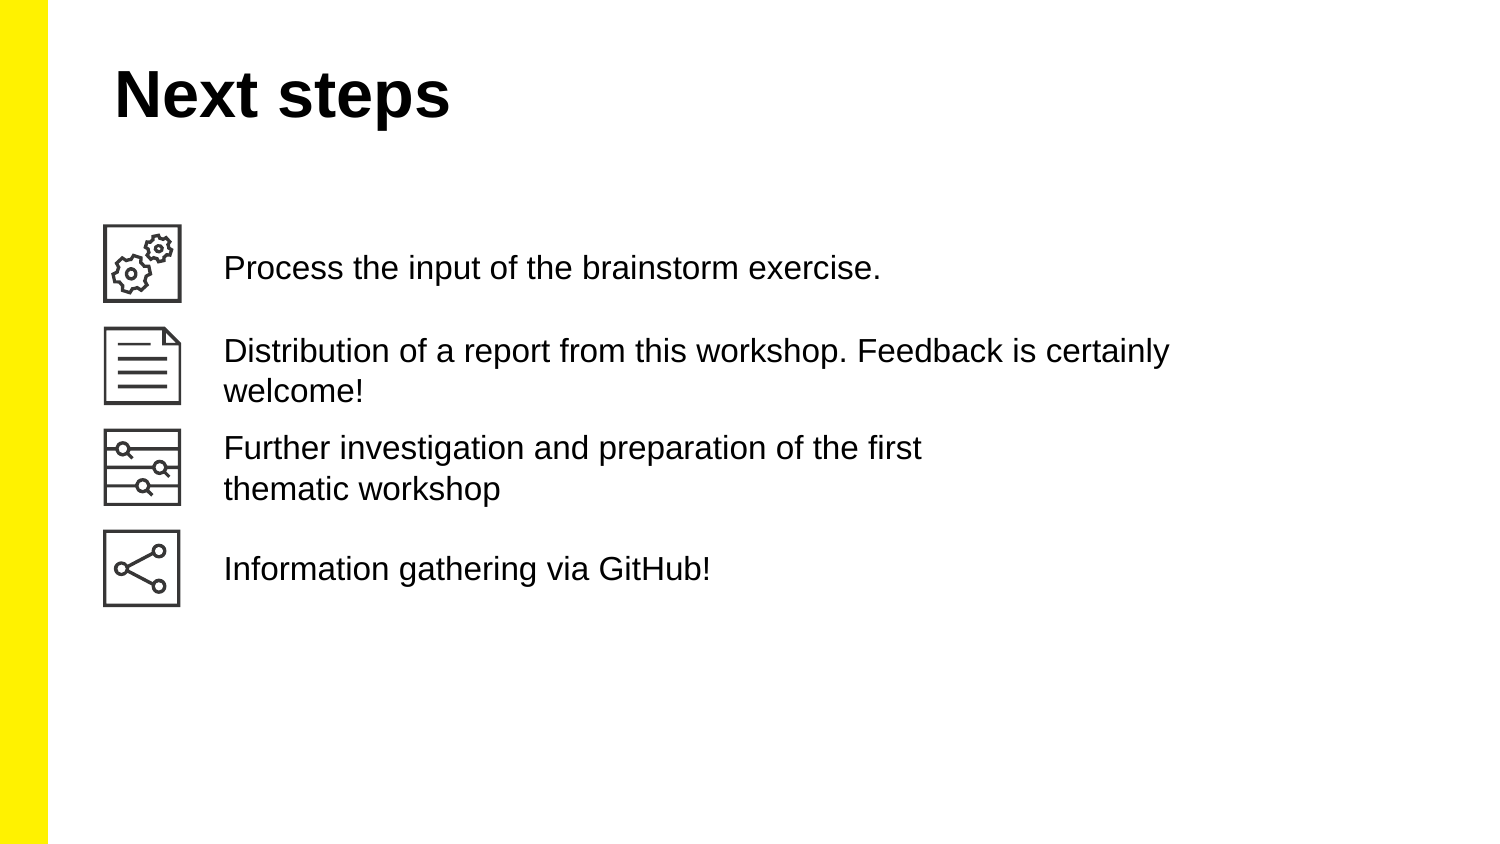

Next steps

Process the input of the brainstorm exercise.
Distribution of a report from this workshop. Feedback is certainly welcome!

Further investigation and preparation of the first thematic workshop

Information gathering via GitHub!